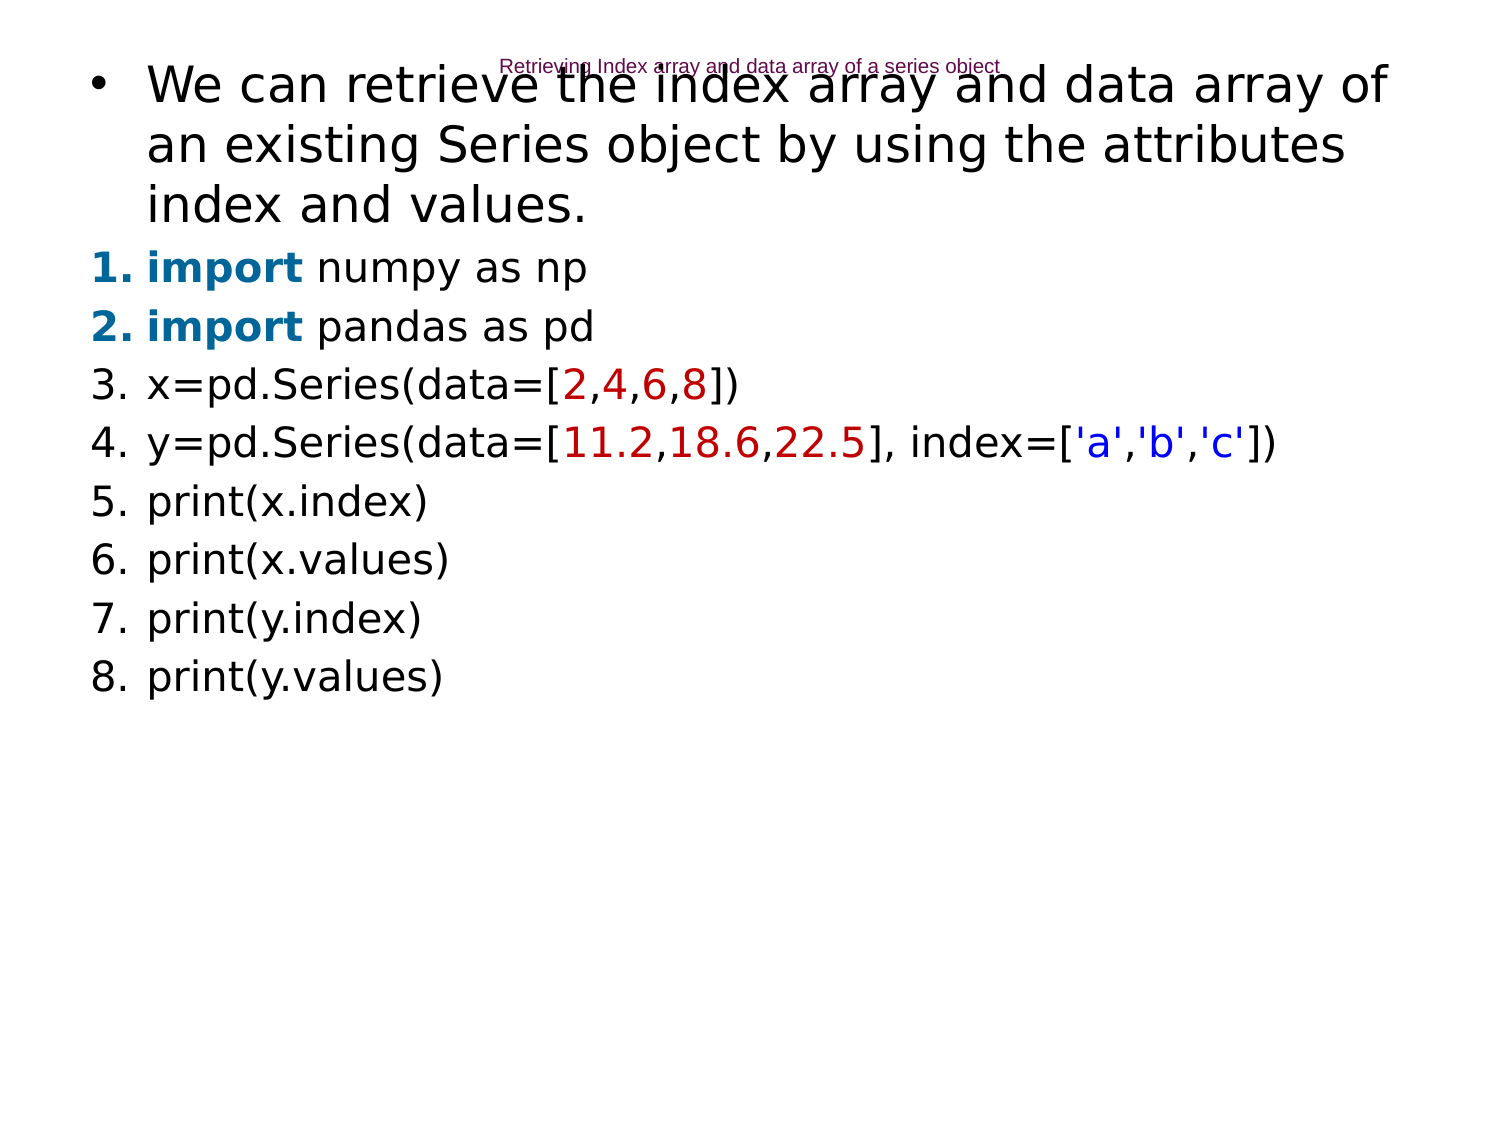

# Retrieving Index array and data array of a series object
We can retrieve the index array and data array of an existing Series object by using the attributes index and values.
import numpy as np
import pandas as pd
x=pd.Series(data=[2,4,6,8])
y=pd.Series(data=[11.2,18.6,22.5], index=['a','b','c'])
print(x.index)
print(x.values)
print(y.index)
print(y.values)